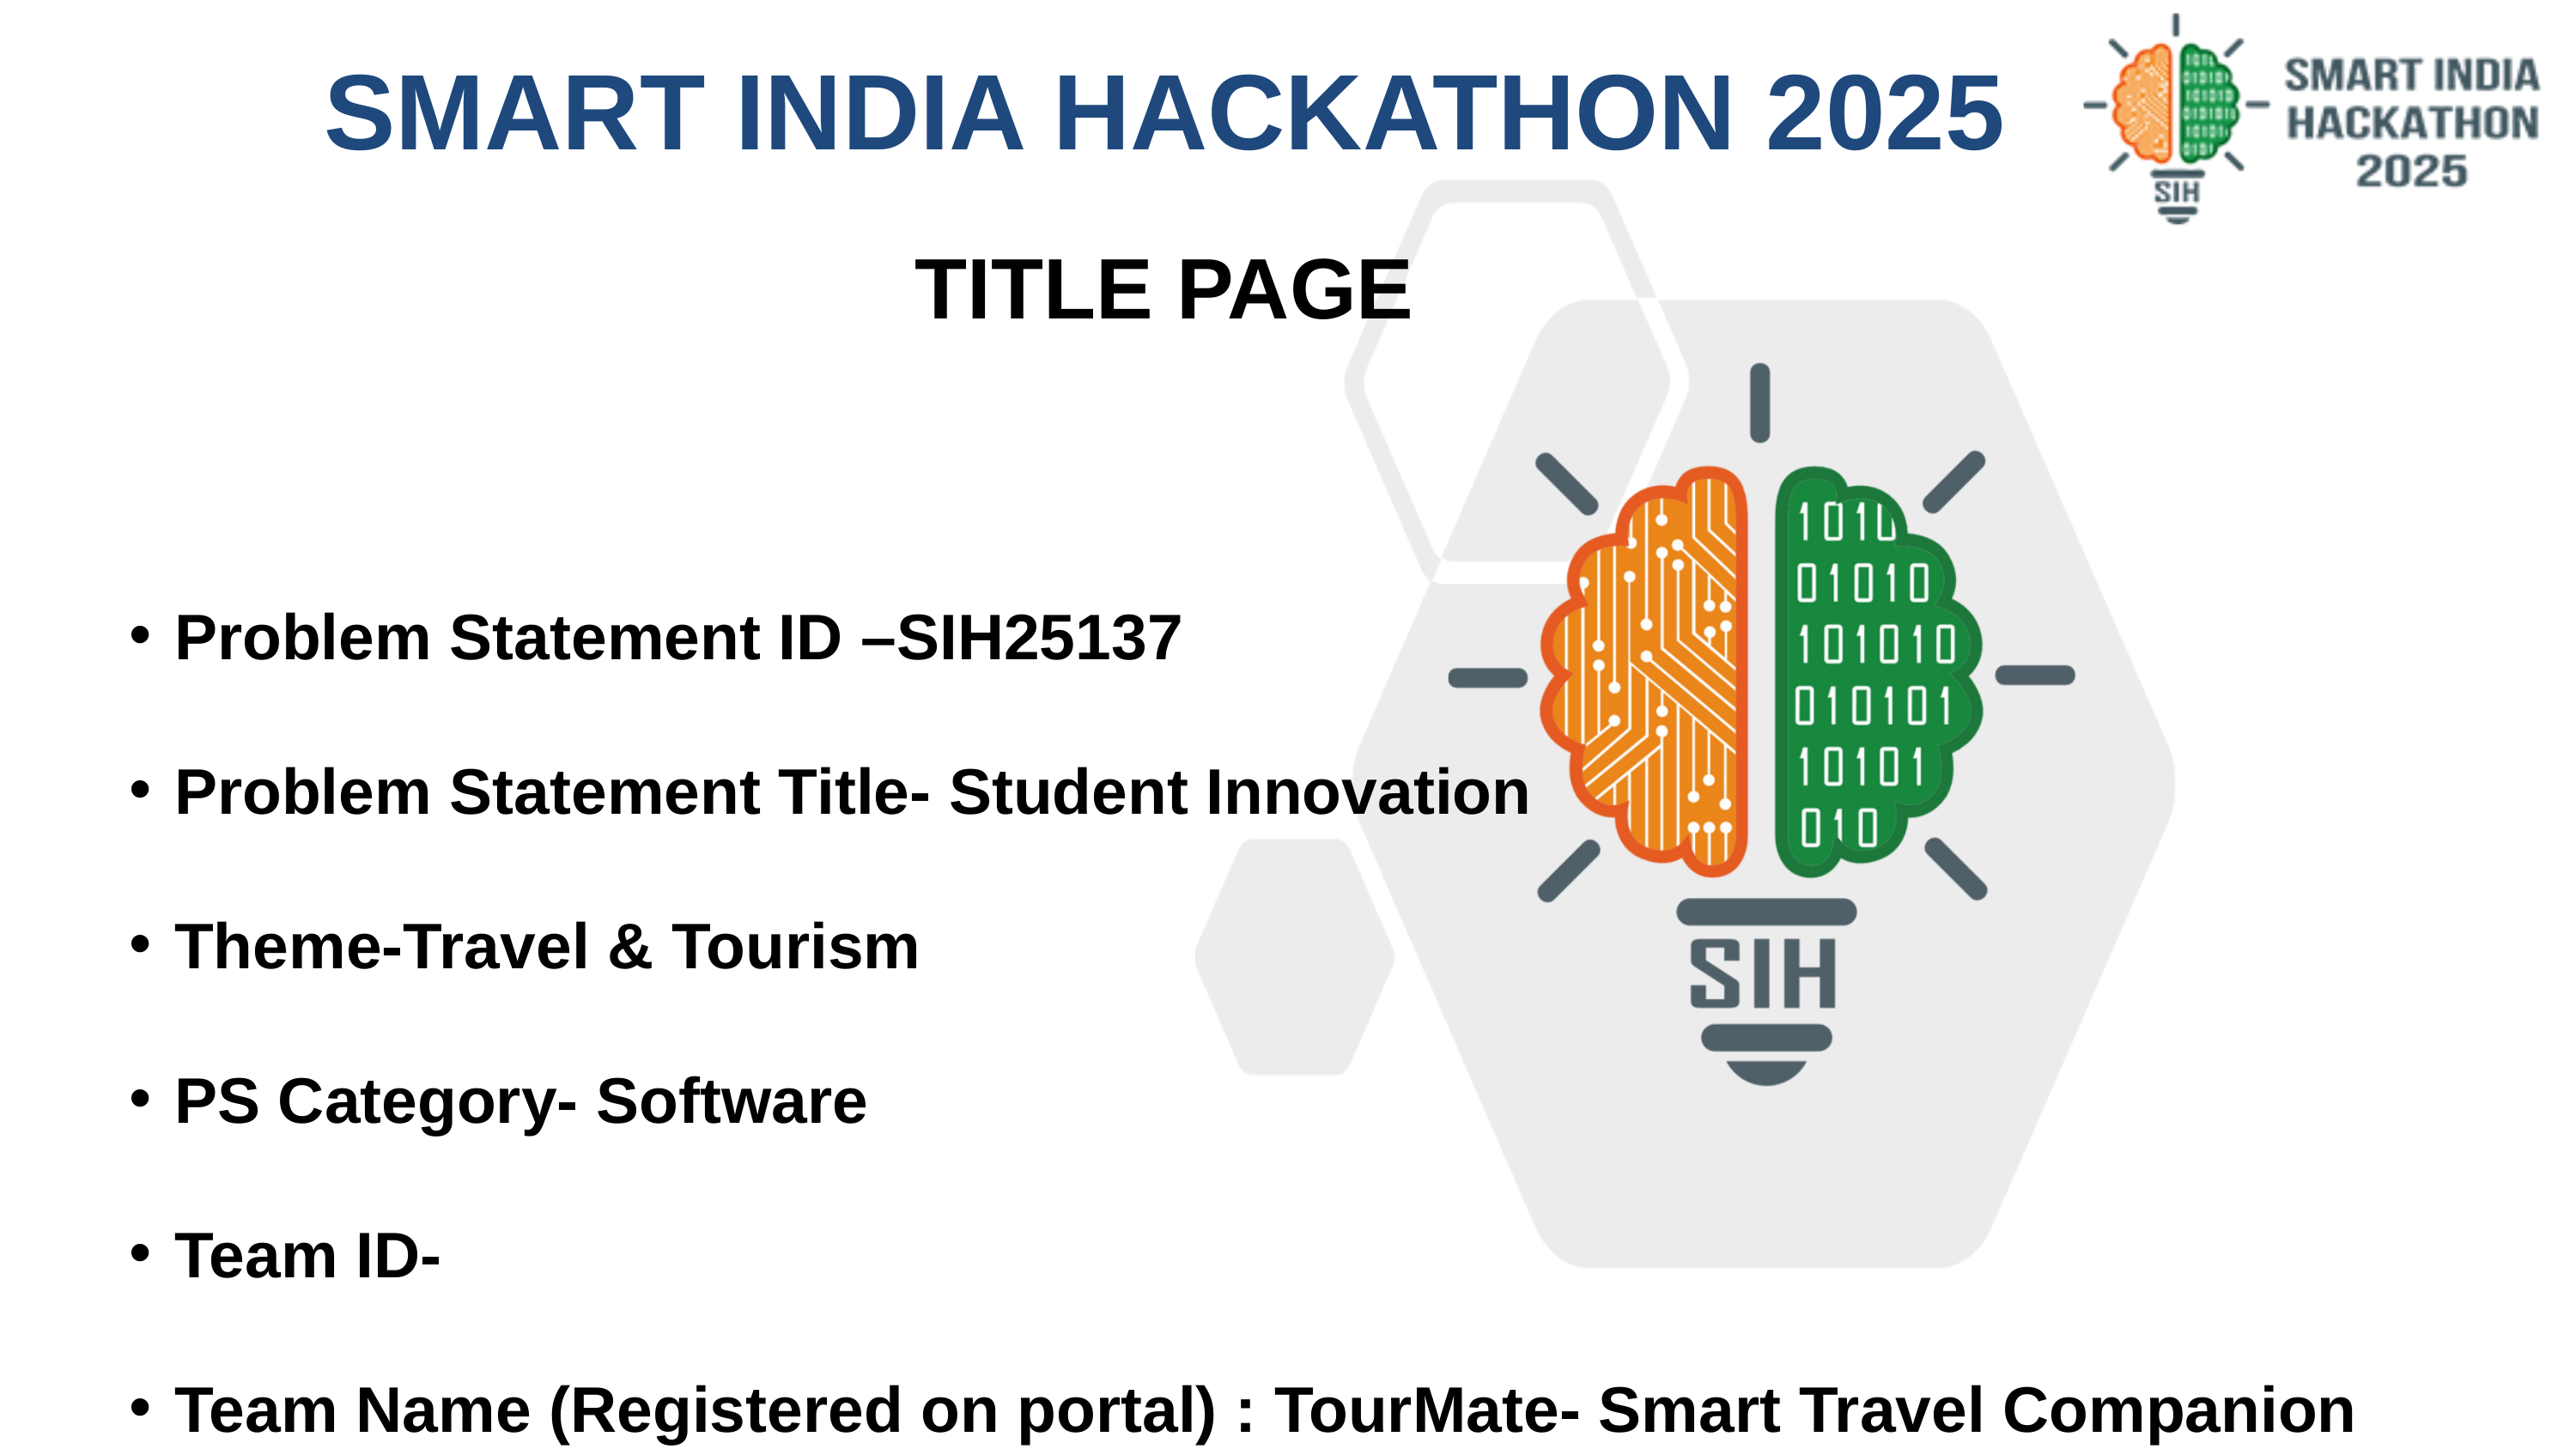

SMART INDIA HACKATHON 2025

TITLE PAGE

Problem Statement ID –SIH25137
Problem Statement Title- Student Innovation
Theme-Travel & Tourism
PS Category- Software
Team ID-
Team Name (Registered on portal) : TourMate- Smart Travel Companion